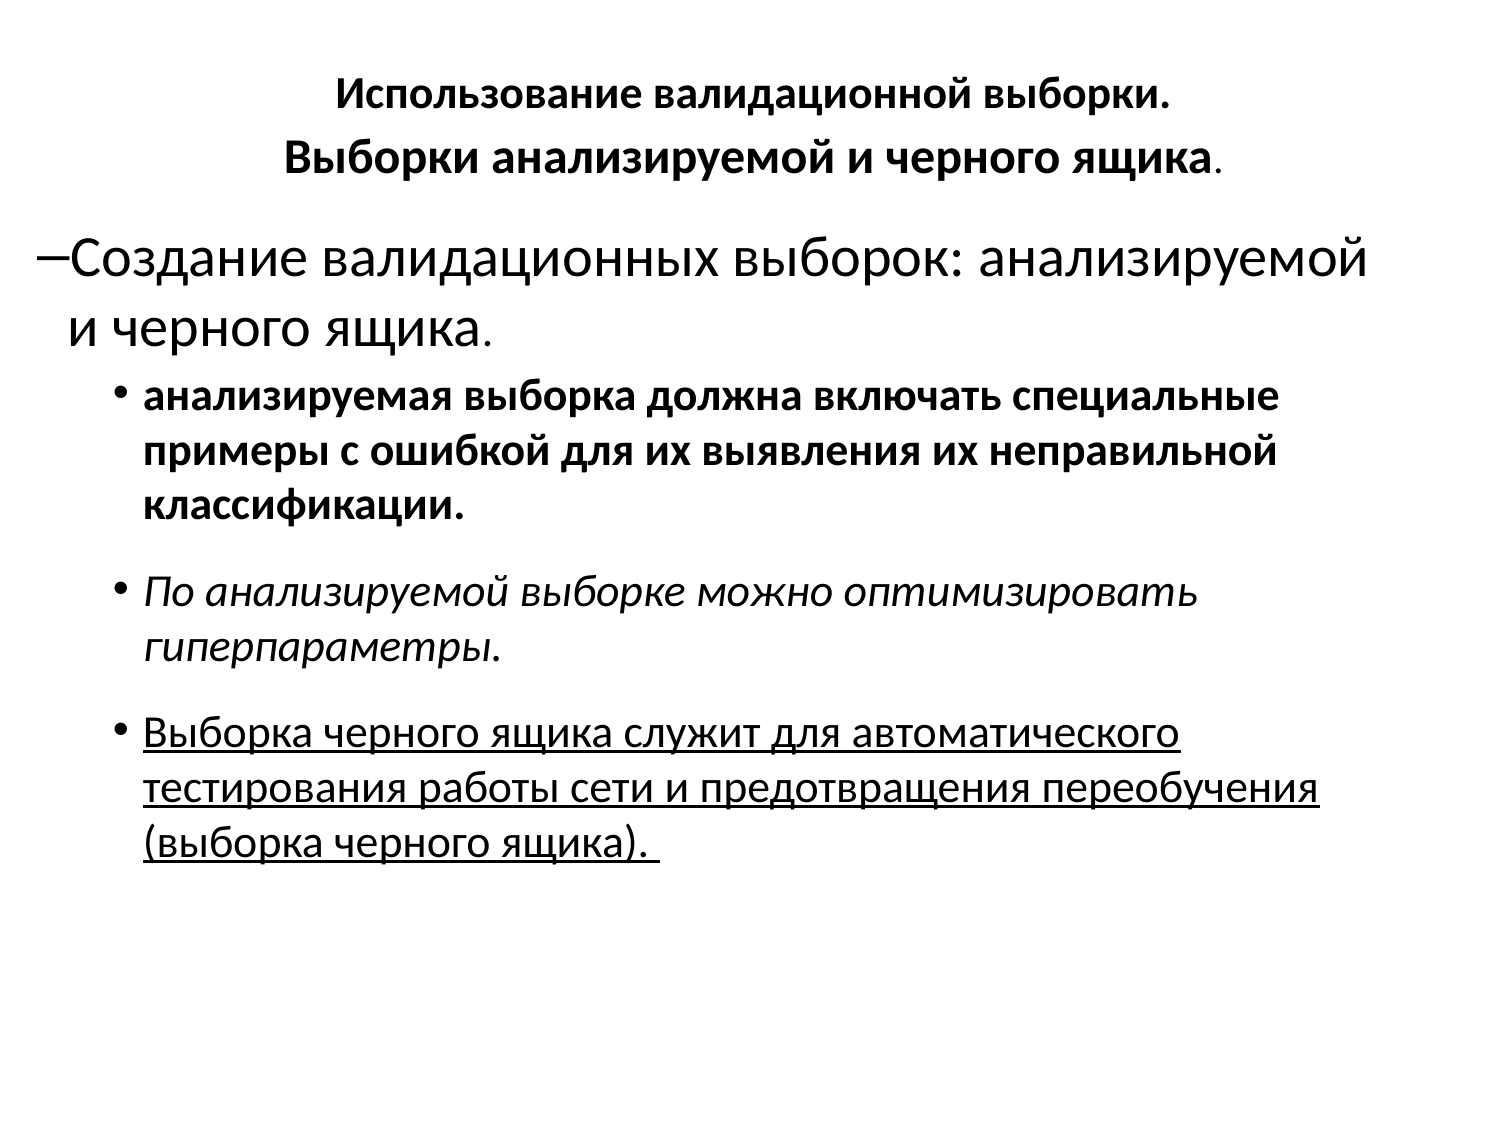

# Использование валидационной выборки. Выборки анализируемой и черного ящика.
Создание валидационных выборок: анализируемой и черного ящика.
анализируемая выборка должна включать специальные примеры с ошибкой для их выявления их неправильной классификации.
По анализируемой выборке можно оптимизировать гиперпараметры.
Выборка черного ящика служит для автоматического тестирования работы сети и предотвращения переобучения (выборка черного ящика).